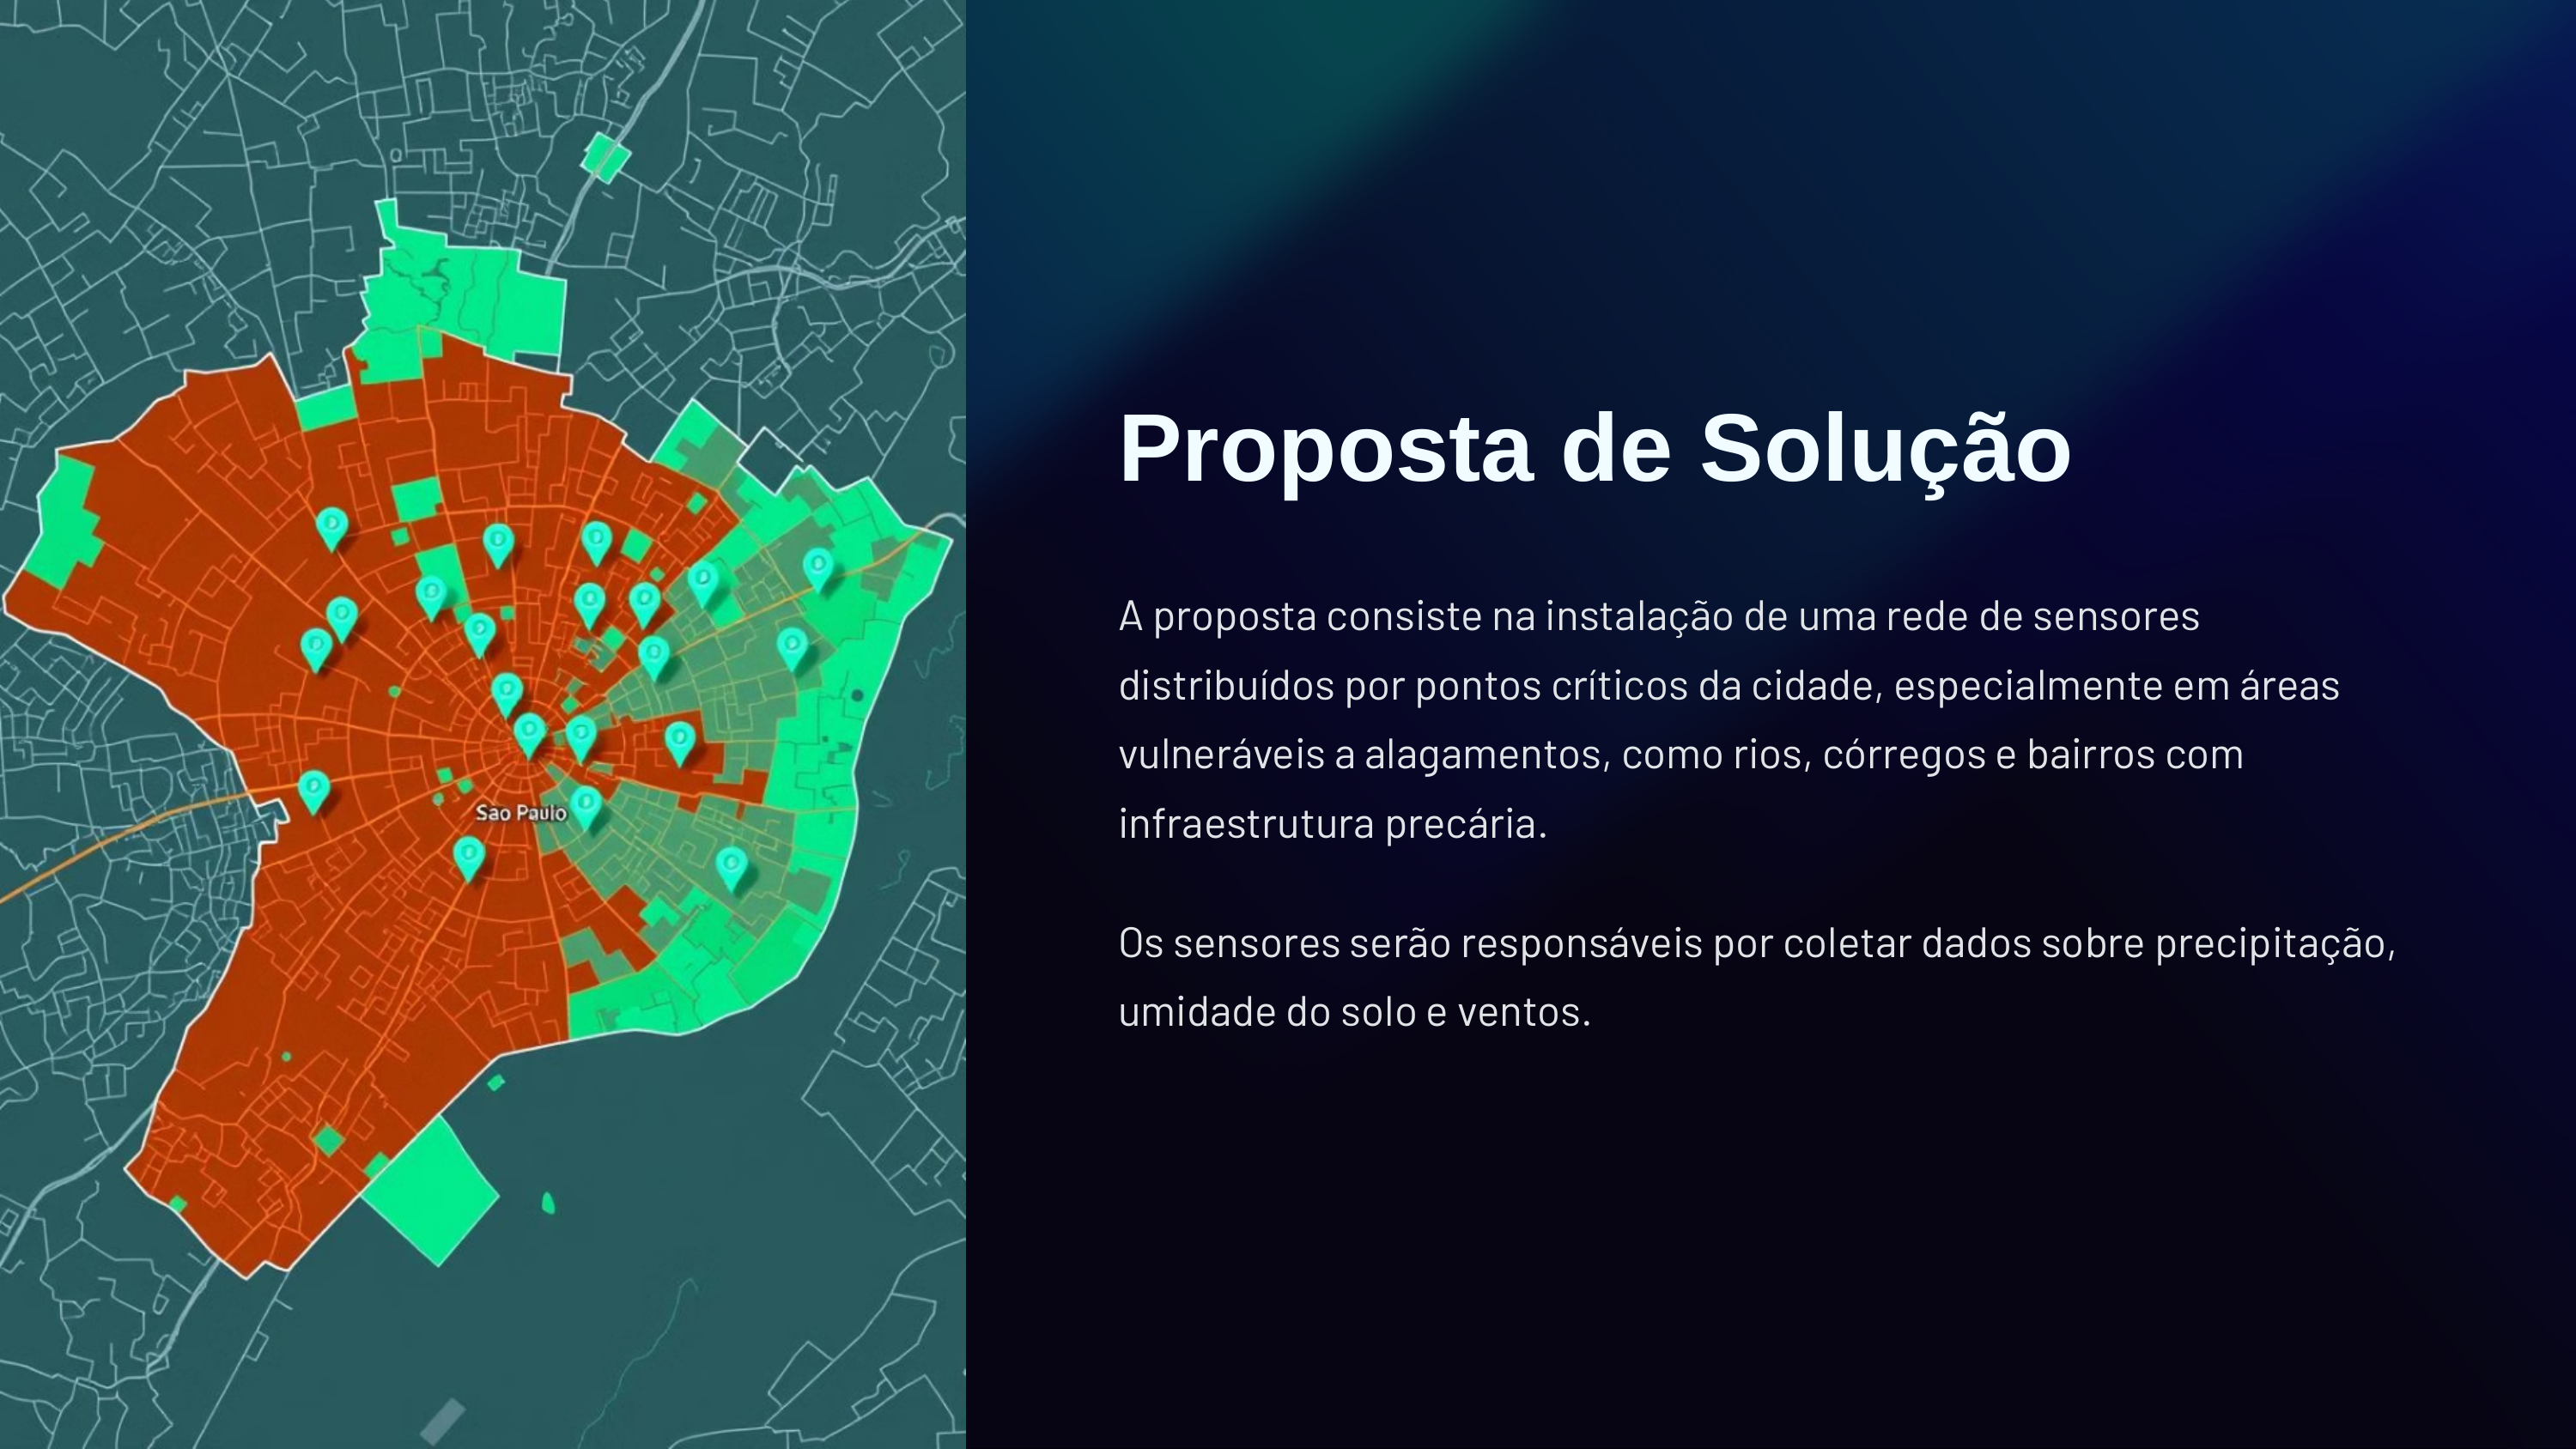

Proposta de Solução
A proposta consiste na instalação de uma rede de sensores distribuídos por pontos críticos da cidade, especialmente em áreas vulneráveis a alagamentos, como rios, córregos e bairros com infraestrutura precária.
Os sensores serão responsáveis por coletar dados sobre precipitação, umidade do solo e ventos.